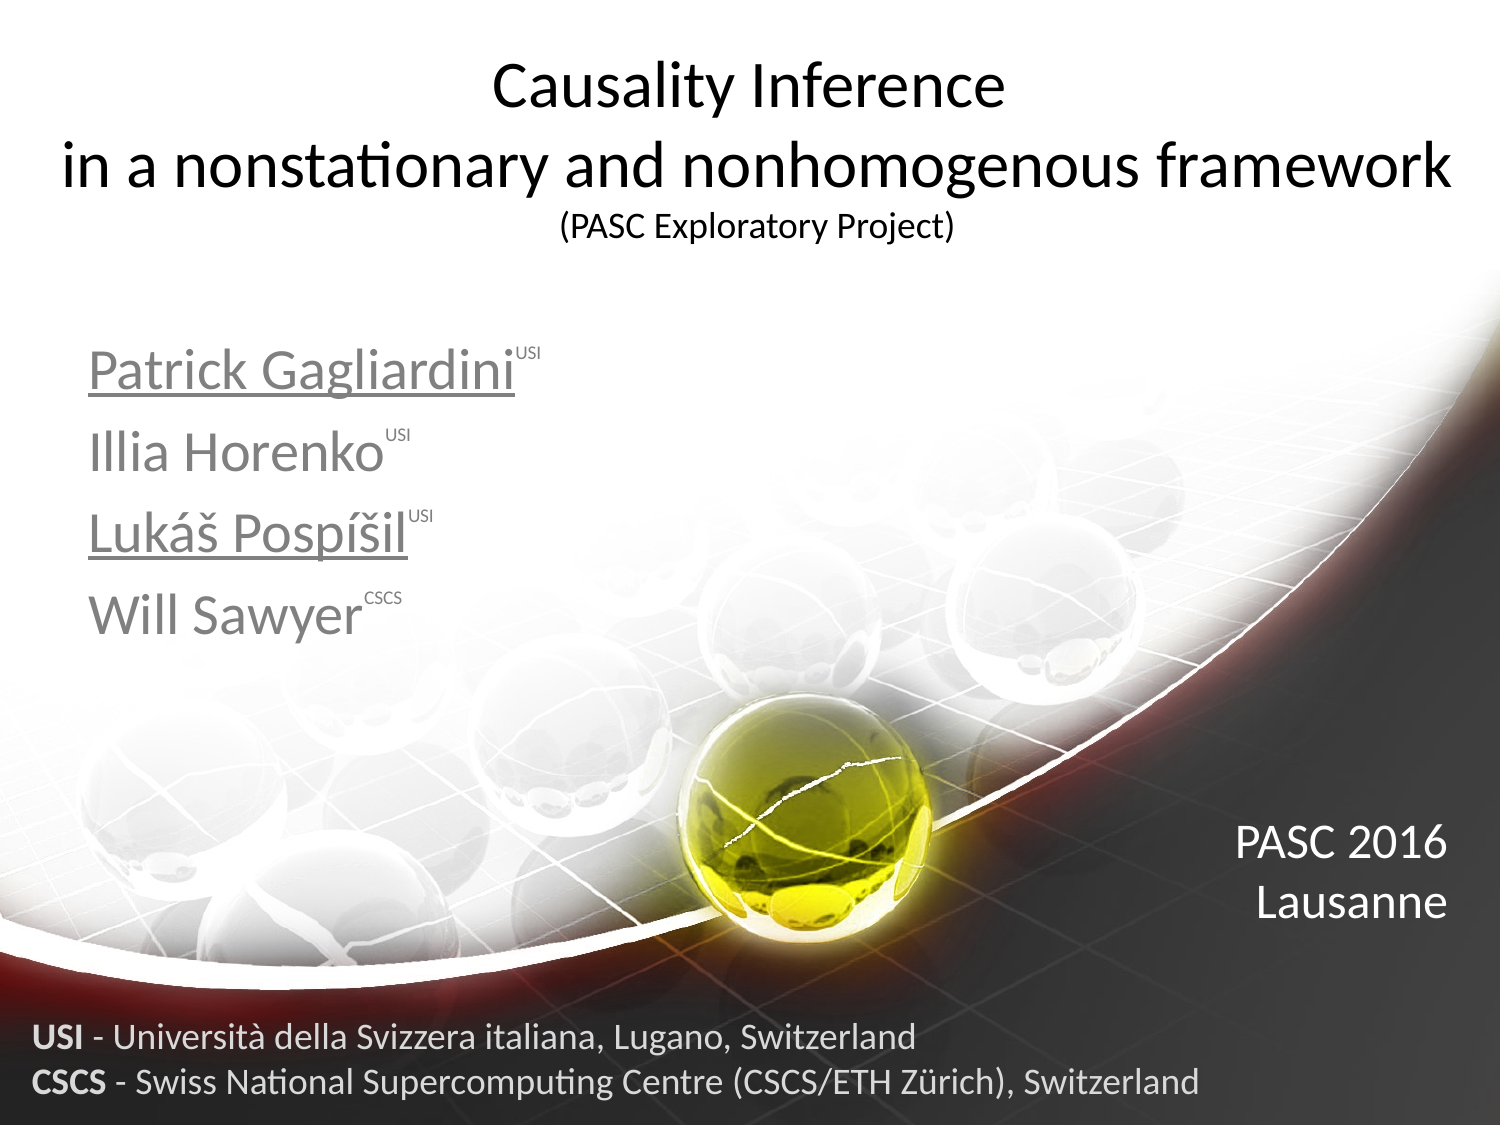

# Causality Inference in a nonstationary and nonhomogenous framework (PASC Exploratory Project)
Patrick GagliardiniUSI
Illia HorenkoUSI
Lukáš PospíšilUSI
Will SawyerCSCS
PASC 2016
Lausanne
USI - Università della Svizzera italiana, Lugano, Switzerland
CSCS - Swiss National Supercomputing Centre (CSCS/ETH Zürich), Switzerland